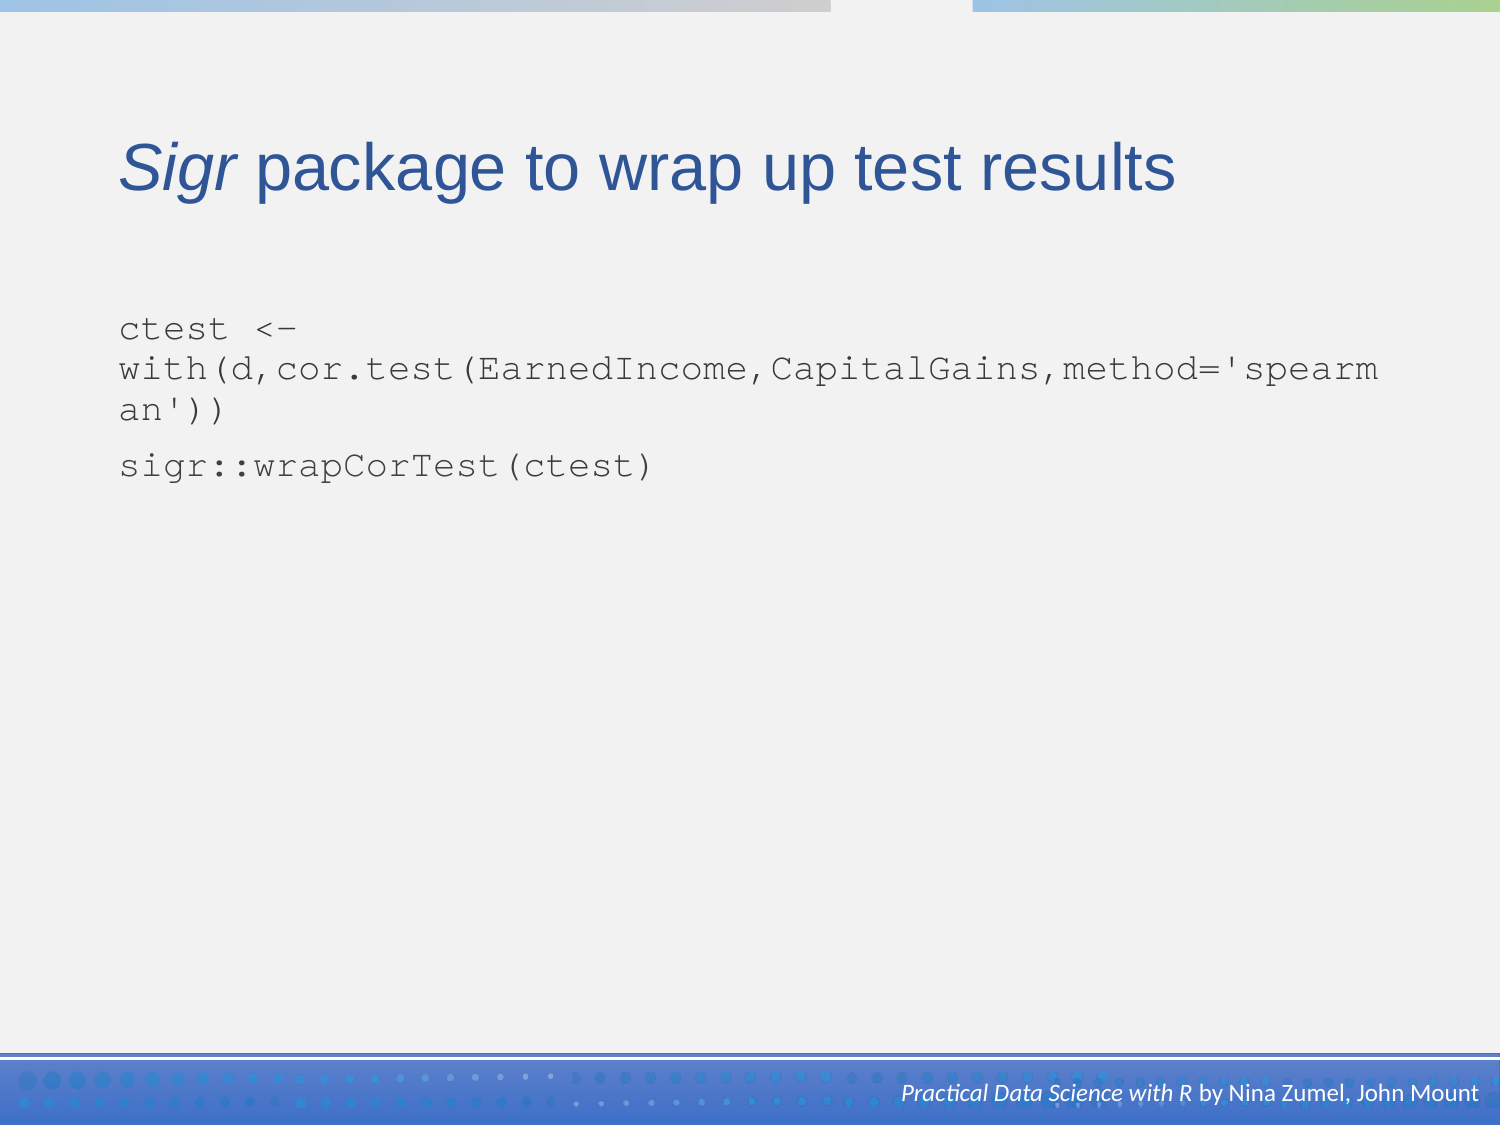

# Sigr package to wrap up test results
ctest <- with(d,cor.test(EarnedIncome,CapitalGains,method='spearman'))
sigr::wrapCorTest(ctest)
Practical Data Science with R by Nina Zumel, John Mount